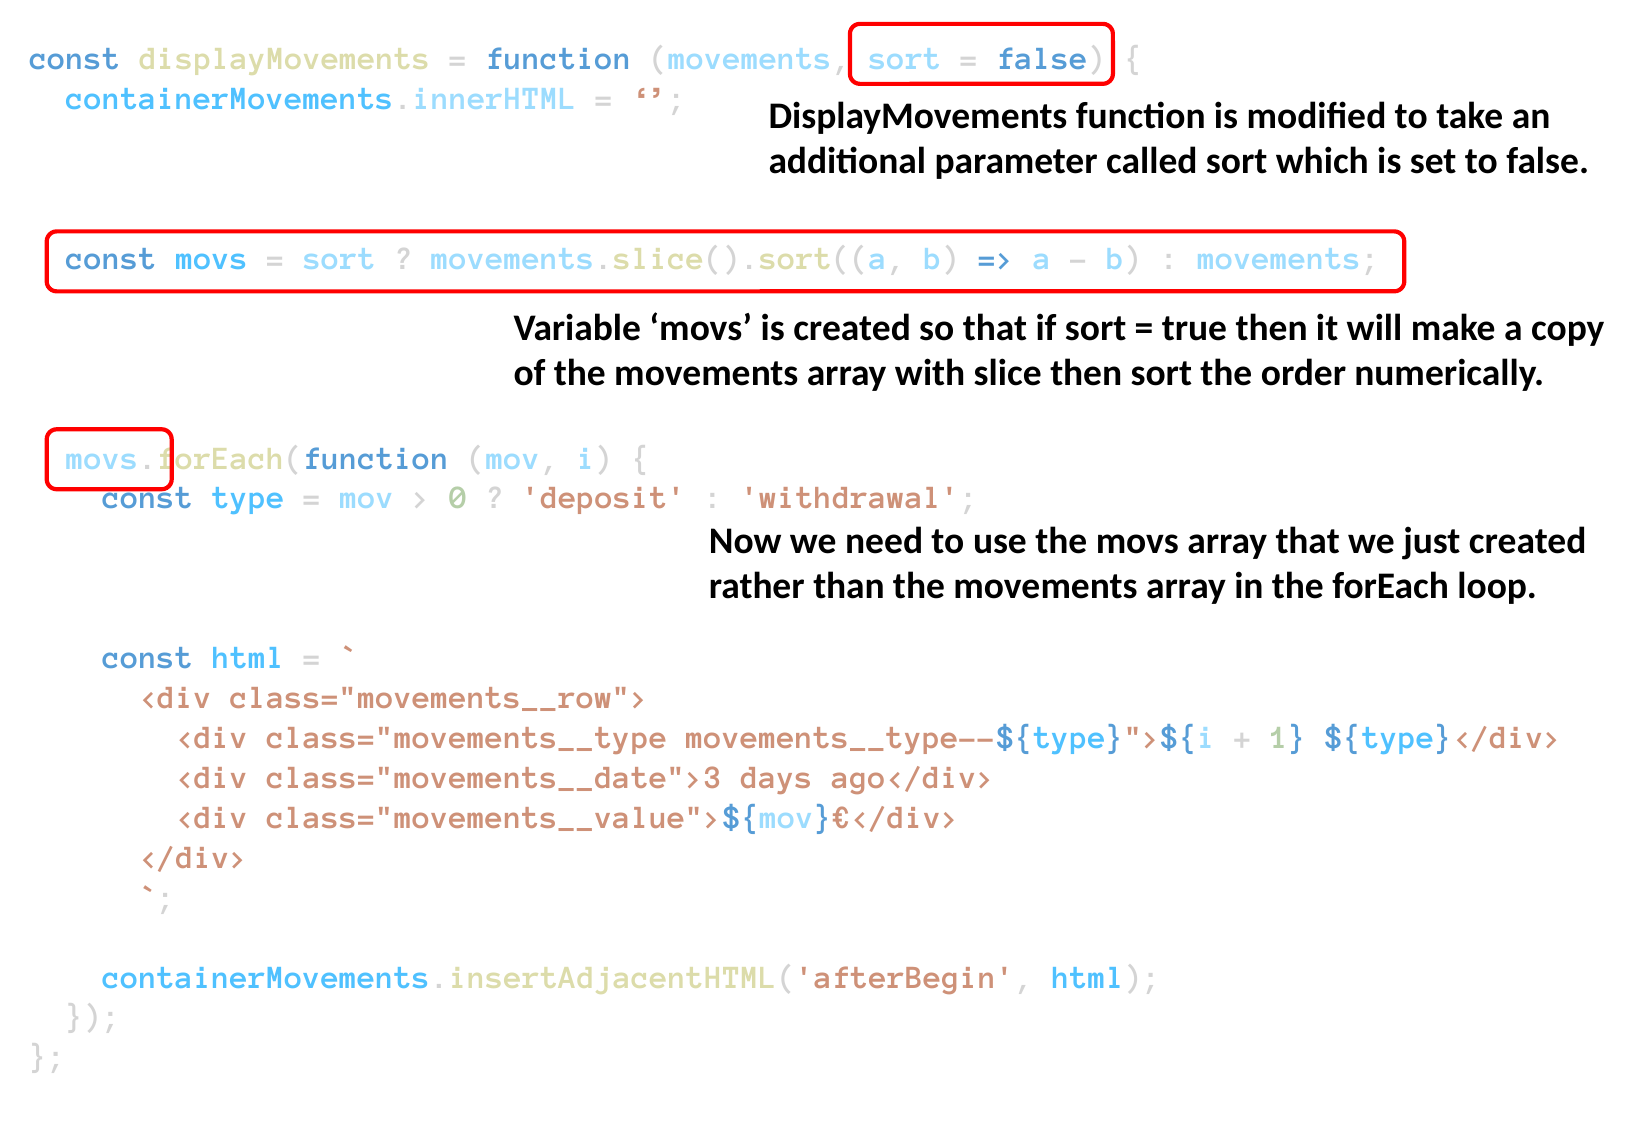

const displayMovements = function (movements, sort = false) {
  containerMovements.innerHTML = ‘’;

  const movs = sort ? movements.slice().sort((a, b) => a - b) : movements;

  movs.forEach(function (mov, i) {
    const type = mov > 0 ? 'deposit' : 'withdrawal';

    const html = `
      <div class="movements__row">
        <div class="movements__type movements__type--${type}">${i + 1} ${type}</div>
        <div class="movements__date">3 days ago</div>
        <div class="movements__value">${mov}€</div>
      </div>
      `;
    containerMovements.insertAdjacentHTML('afterBegin', html);
  });
};
DisplayMovements function is modified to take an additional parameter called sort which is set to false.

Variable ‘movs’ is created so that if sort = true then it will make a copy of the movements array with slice then sort the order numerically.

Now we need to use the movs array that we just created rather than the movements array in the forEach loop.